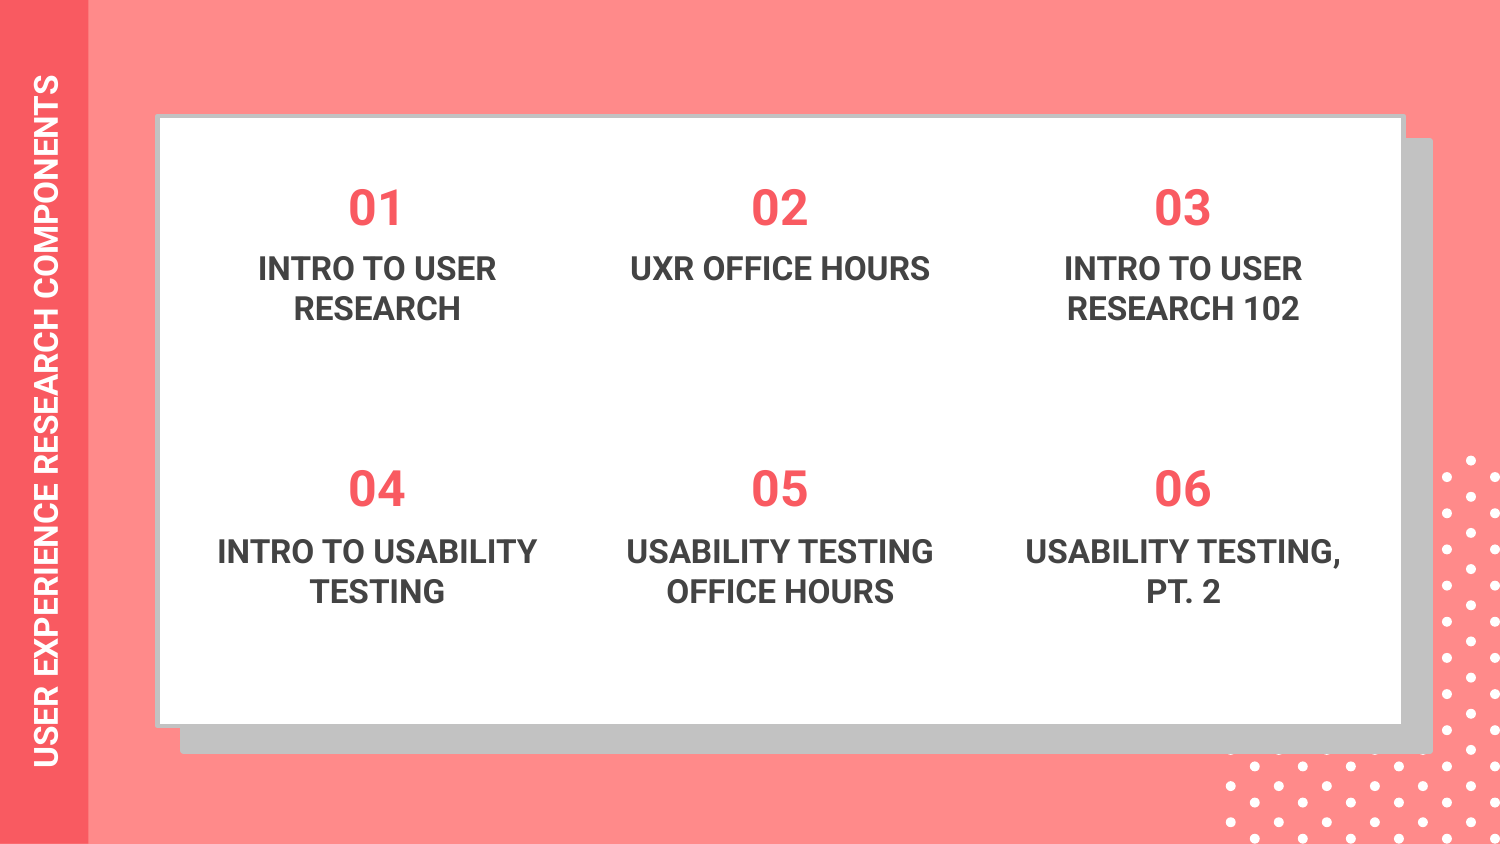

01
02
03
INTRO TO USER RESEARCH
UXR OFFICE HOURS
INTRO TO USER RESEARCH 102
# USER EXPERIENCE RESEARCH COMPONENTS
05
04
06
INTRO TO USABILITY TESTING
USABILITY TESTING OFFICE HOURS
USABILITY TESTING, PT. 2